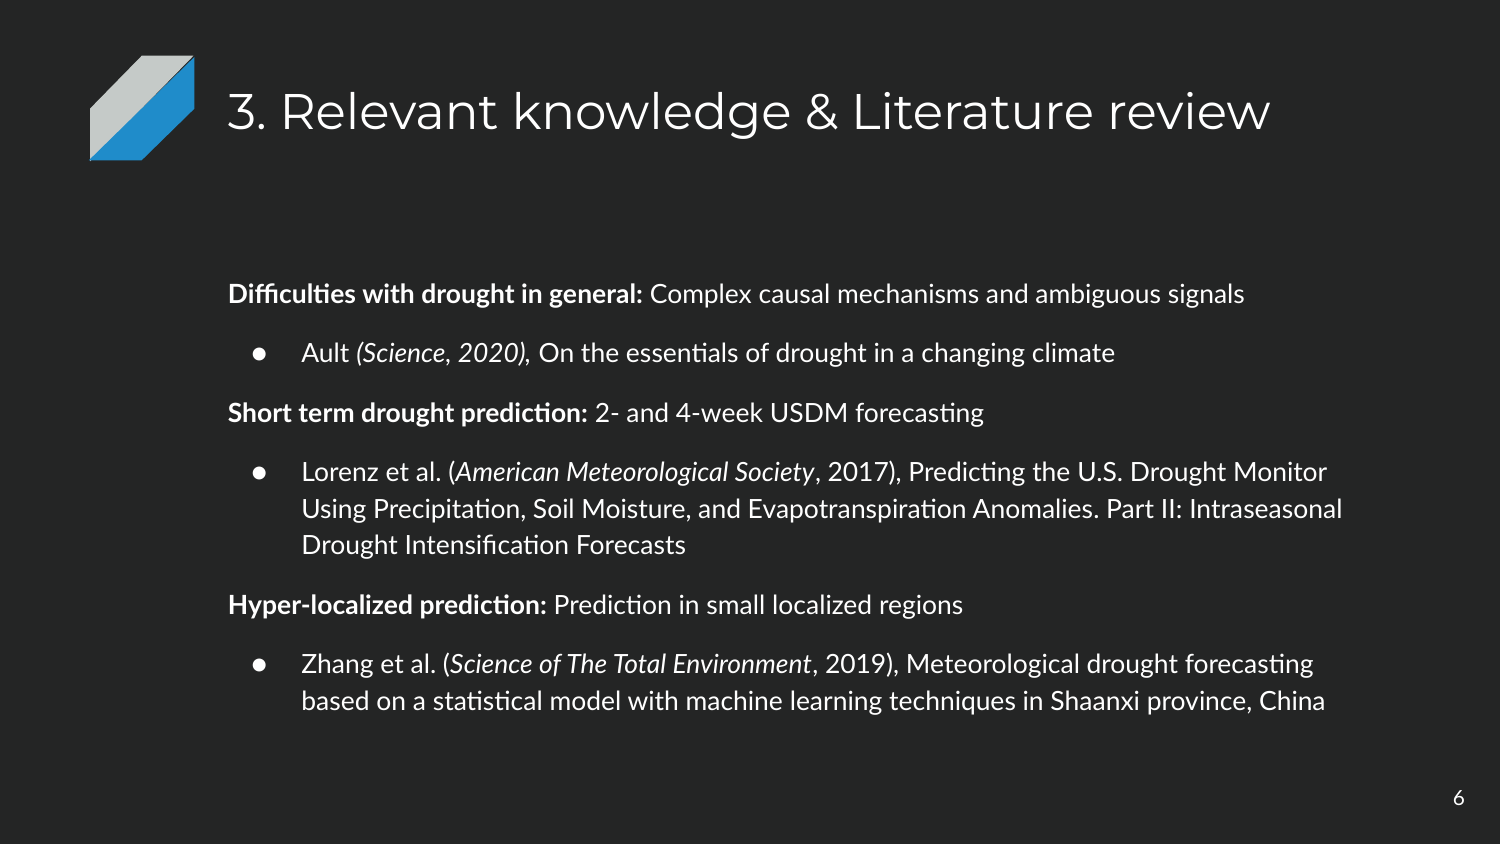

# 3. Relevant knowledge & Literature review
Difficulties with drought in general: Complex causal mechanisms and ambiguous signals
Ault (Science, 2020), On the essentials of drought in a changing climate
Short term drought prediction: 2- and 4-week USDM forecasting
Lorenz et al. (American Meteorological Society, 2017), Predicting the U.S. Drought Monitor Using Precipitation, Soil Moisture, and Evapotranspiration Anomalies. Part II: Intraseasonal Drought Intensification Forecasts
Hyper-localized prediction: Prediction in small localized regions
Zhang et al. (Science of The Total Environment, 2019), Meteorological drought forecasting based on a statistical model with machine learning techniques in Shaanxi province, China
6